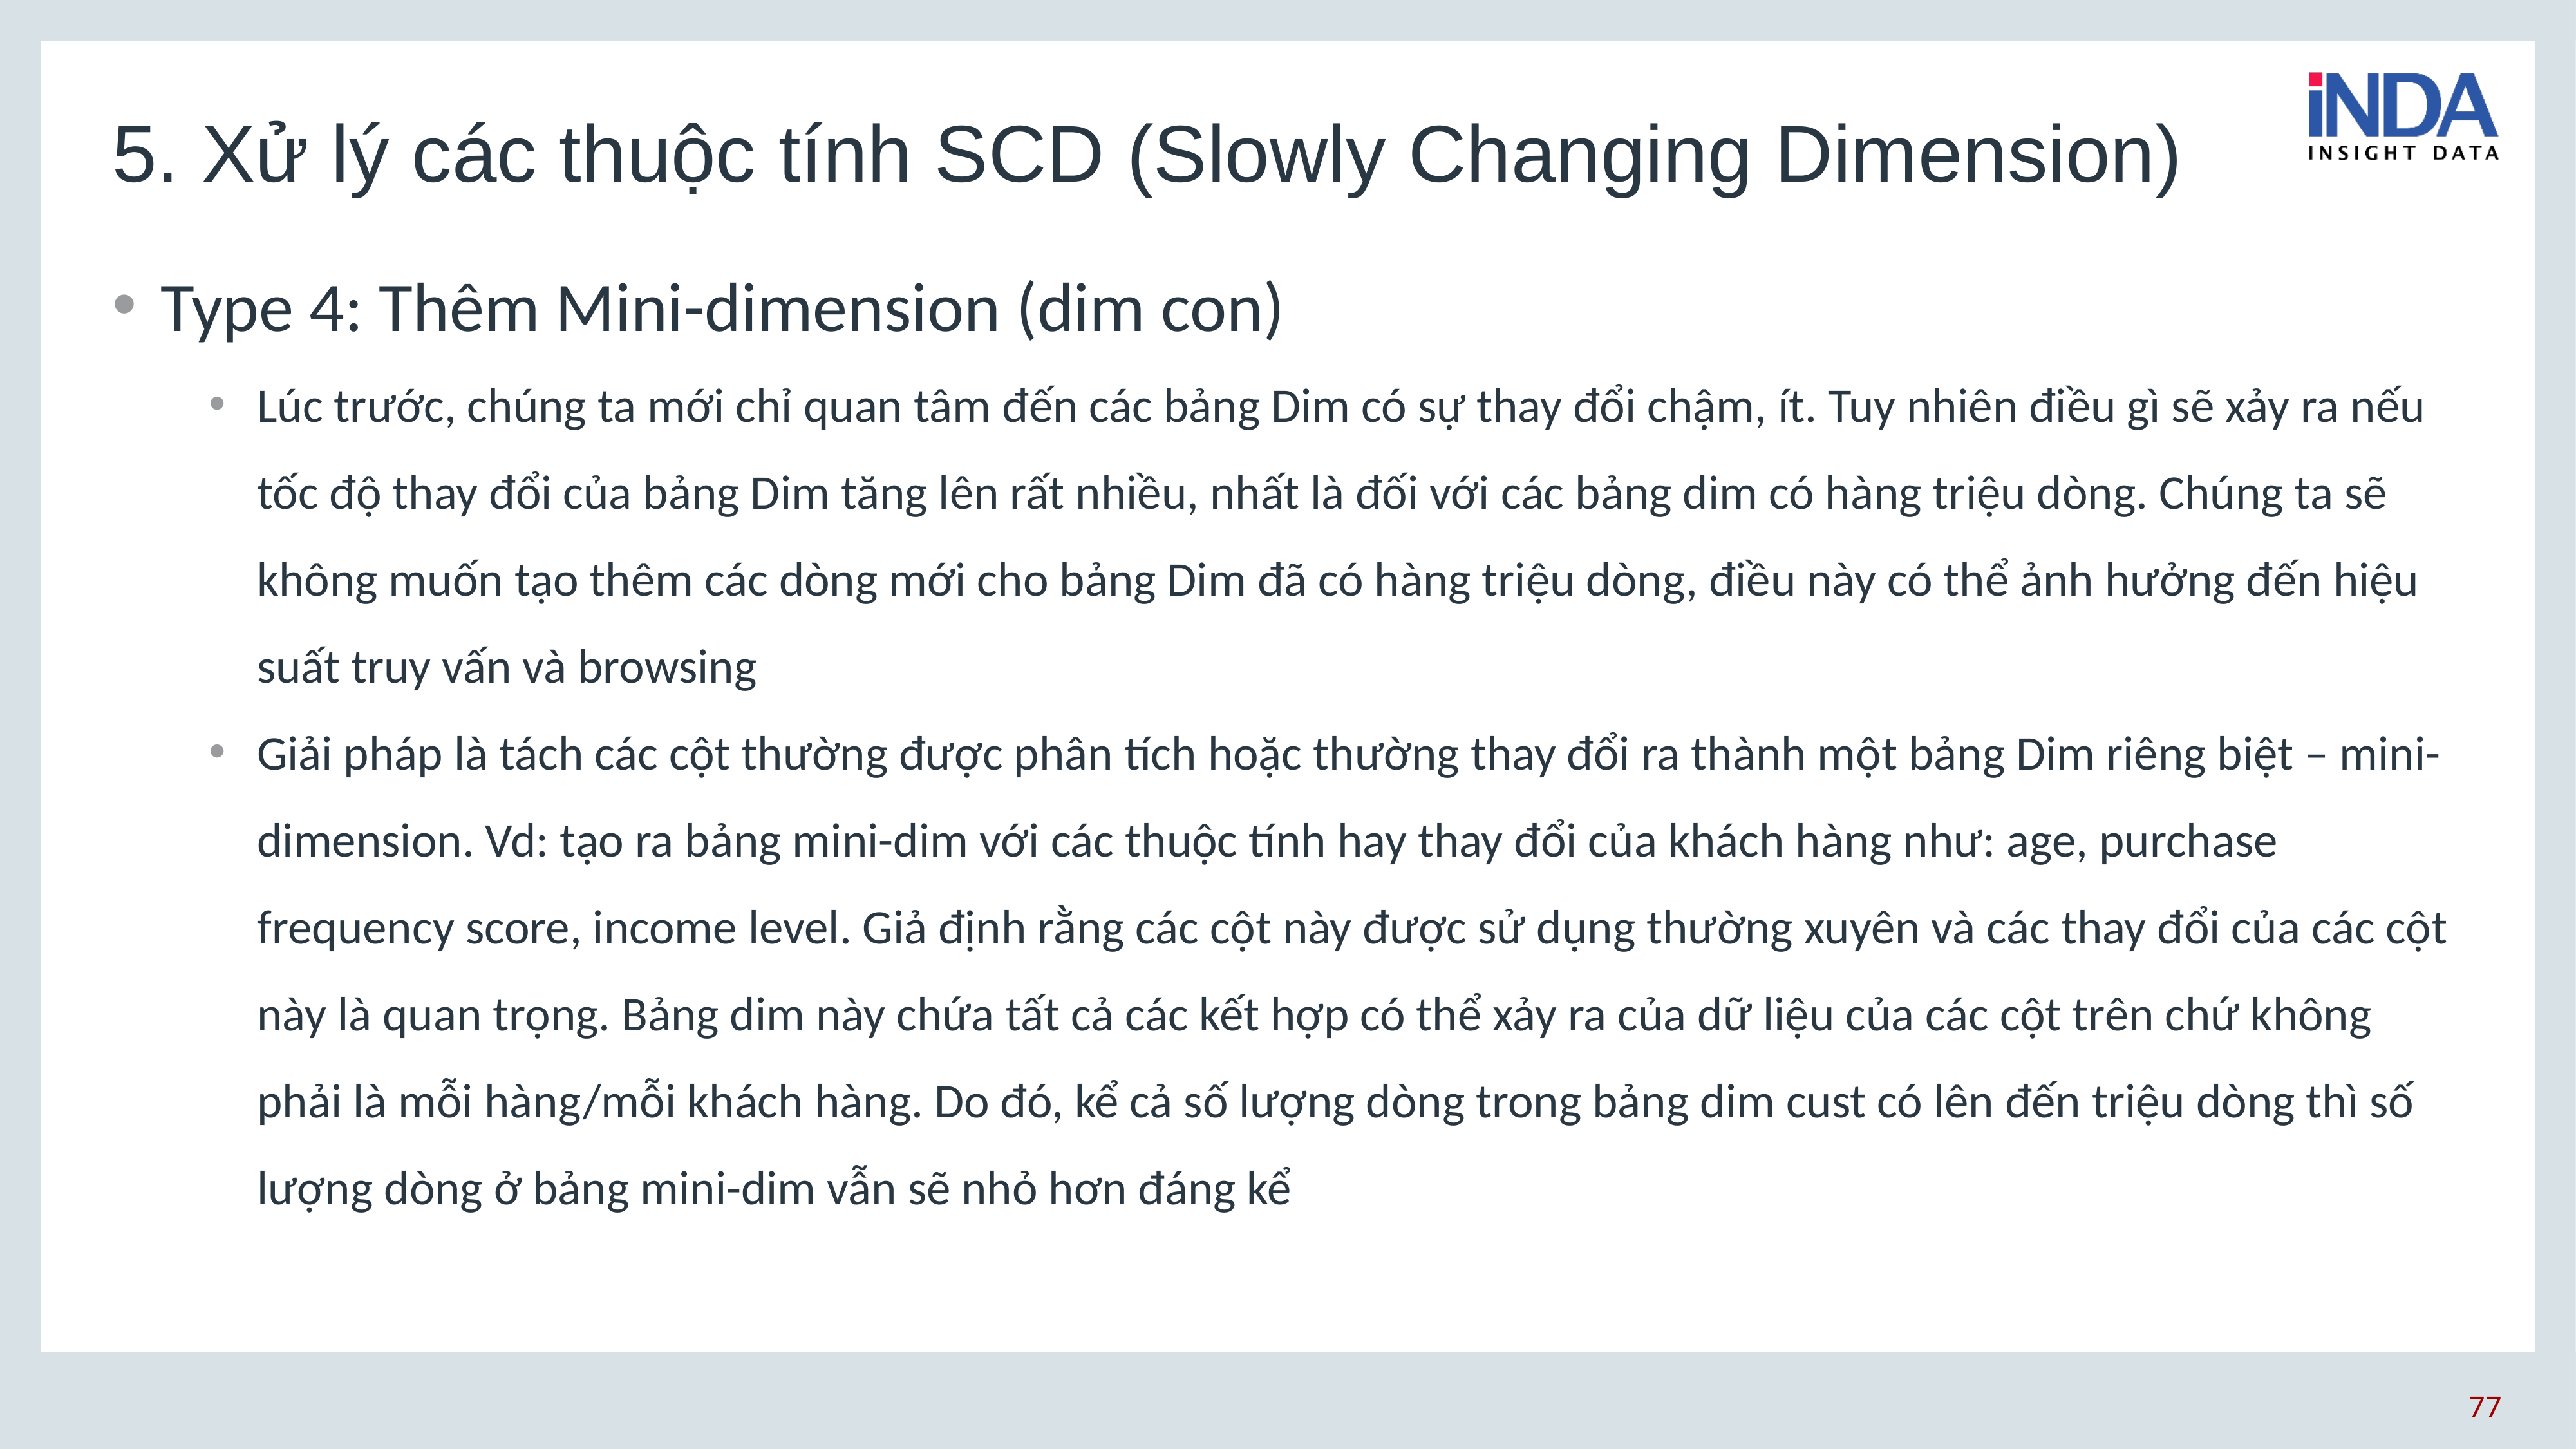

# 5. Xử lý các thuộc tính SCD (Slowly Changing Dimension)
Type 4: Thêm Mini-dimension (dim con)
Lúc trước, chúng ta mới chỉ quan tâm đến các bảng Dim có sự thay đổi chậm, ít. Tuy nhiên điều gì sẽ xảy ra nếu tốc độ thay đổi của bảng Dim tăng lên rất nhiều, nhất là đối với các bảng dim có hàng triệu dòng. Chúng ta sẽ không muốn tạo thêm các dòng mới cho bảng Dim đã có hàng triệu dòng, điều này có thể ảnh hưởng đến hiệu suất truy vấn và browsing
Giải pháp là tách các cột thường được phân tích hoặc thường thay đổi ra thành một bảng Dim riêng biệt – mini-dimension. Vd: tạo ra bảng mini-dim với các thuộc tính hay thay đổi của khách hàng như: age, purchase frequency score, income level. Giả định rằng các cột này được sử dụng thường xuyên và các thay đổi của các cột này là quan trọng. Bảng dim này chứa tất cả các kết hợp có thể xảy ra của dữ liệu của các cột trên chứ không phải là mỗi hàng/mỗi khách hàng. Do đó, kể cả số lượng dòng trong bảng dim cust có lên đến triệu dòng thì số lượng dòng ở bảng mini-dim vẫn sẽ nhỏ hơn đáng kể

77